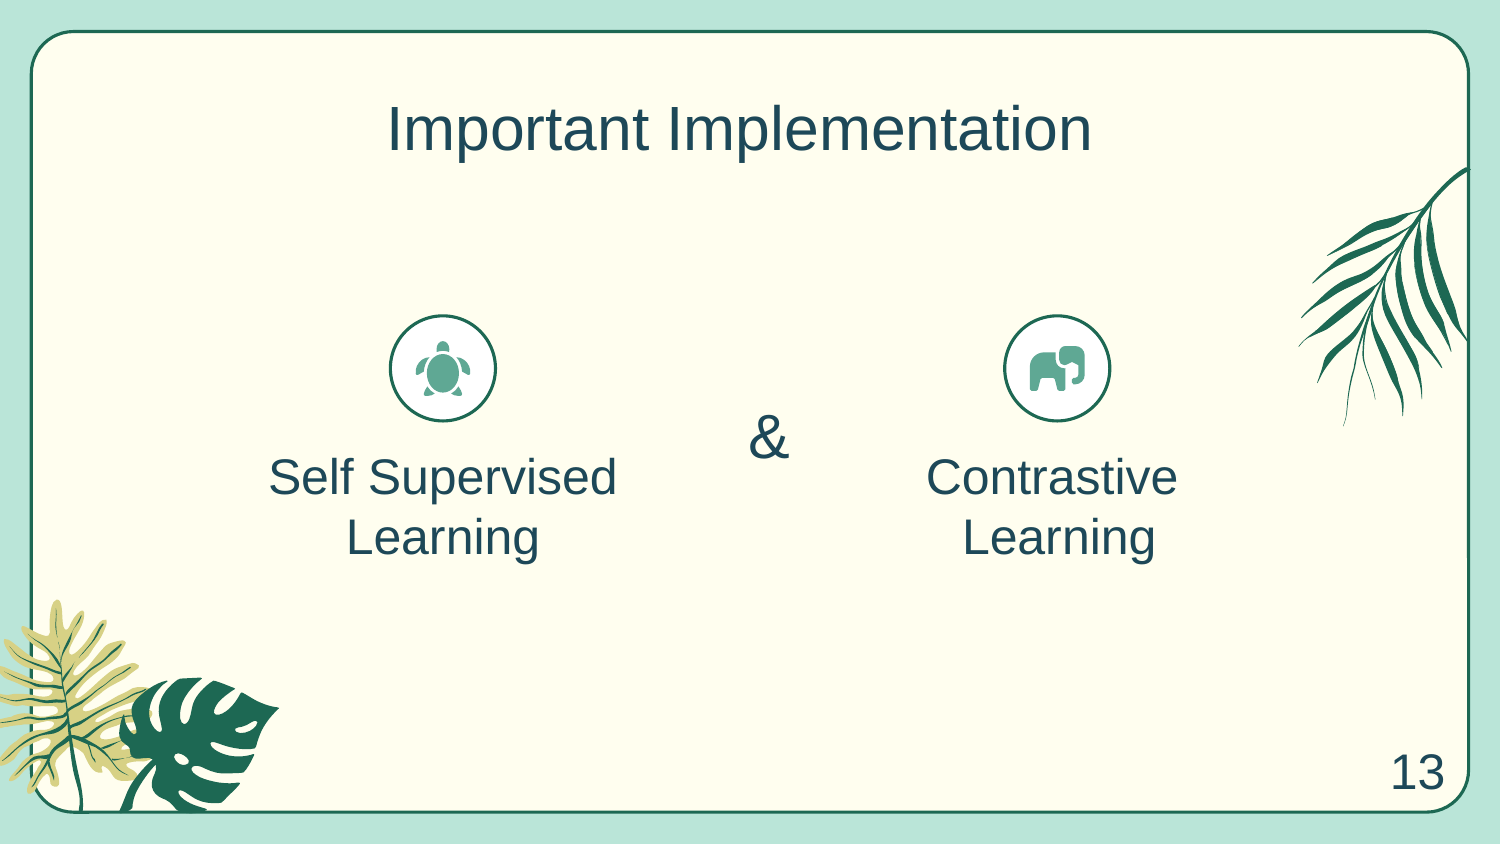

# Important Implementation

&
Self Supervised Learning
Contrastive
Learning

13